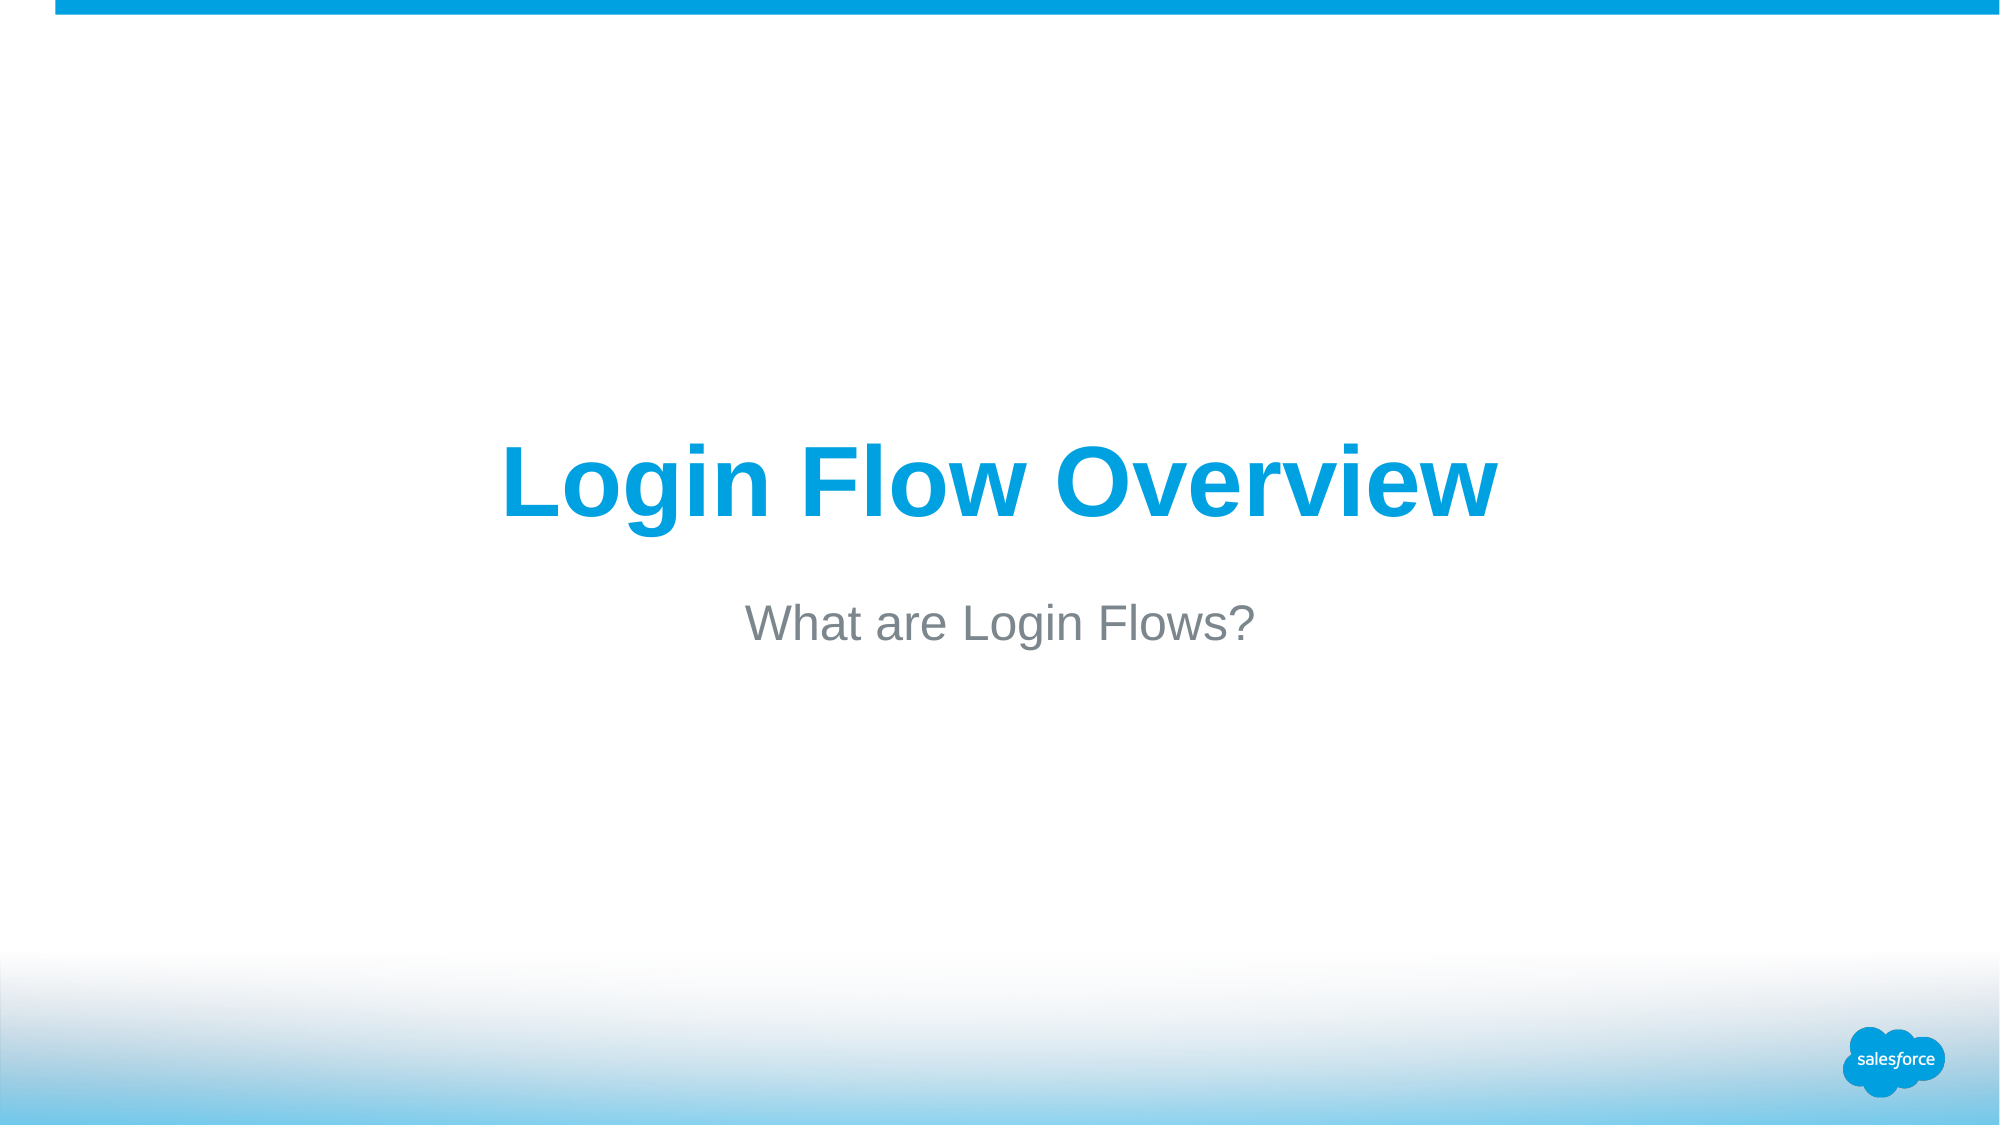

# Login Flow Overview
What are Login Flows?